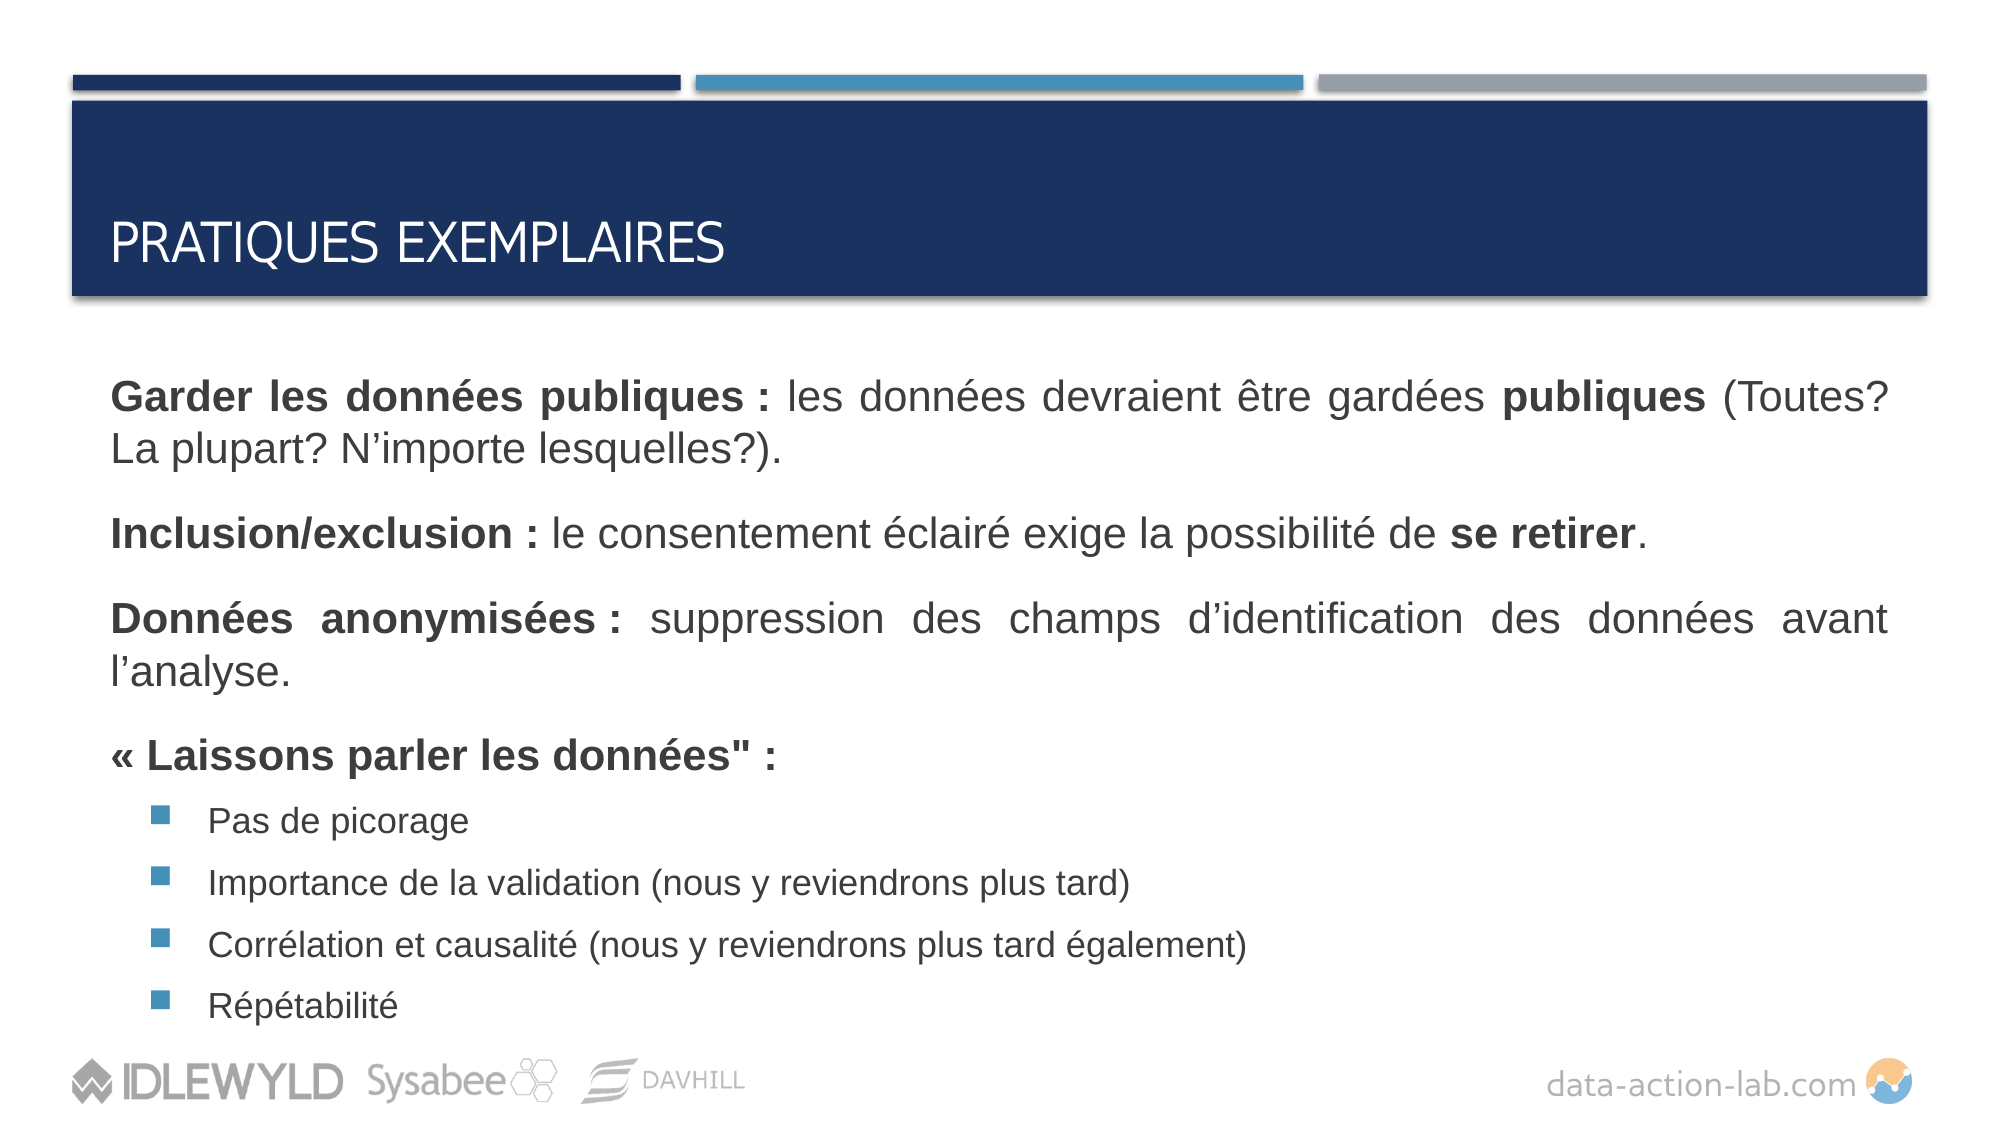

# Pratiques exemplaires
Garder les données publiques : les données devraient être gardées publiques (Toutes? La plupart? N’importe lesquelles?).

Inclusion/exclusion : le consentement éclairé exige la possibilité de se retirer.

Données anonymisées : suppression des champs d’identification des données avant l’analyse.

« Laissons parler les données" :
Pas de picorage
Importance de la validation (nous y reviendrons plus tard)
Corrélation et causalité (nous y reviendrons plus tard également)
Répétabilité